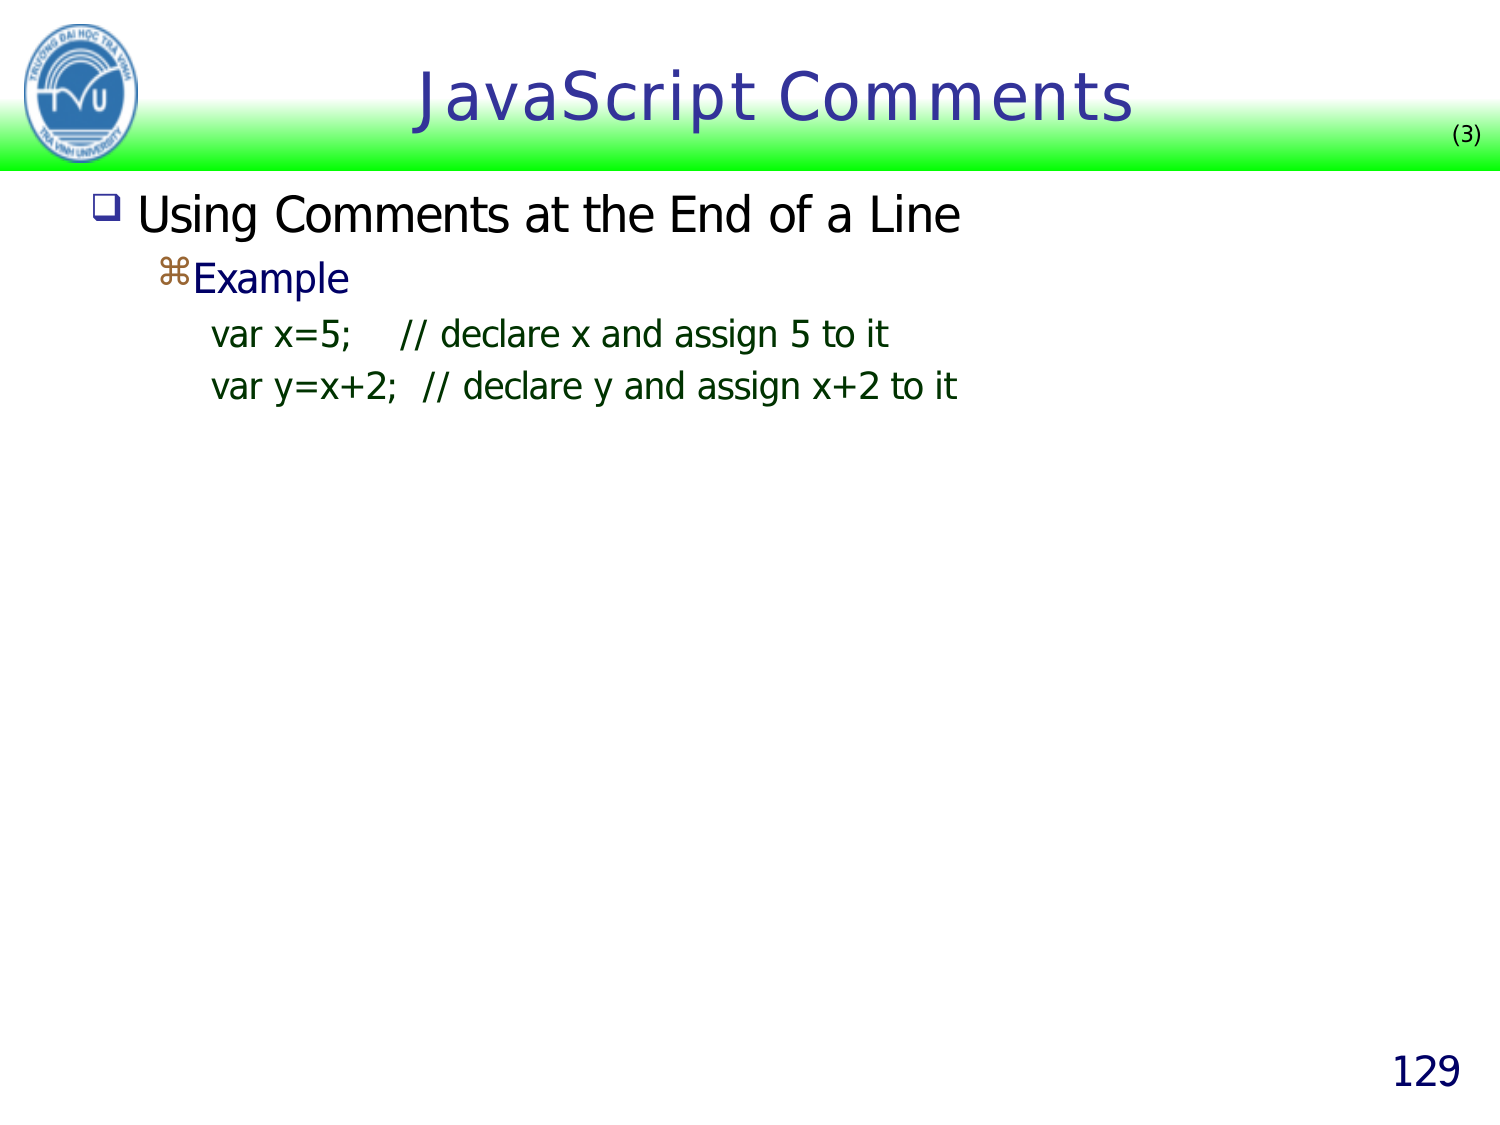

# JavaScript Comments
(3)
Using Comments at the End of a Line
Example
var x=5;    // declare x and assign 5 to it
var y=x+2;  // declare y and assign x+2 to it
129